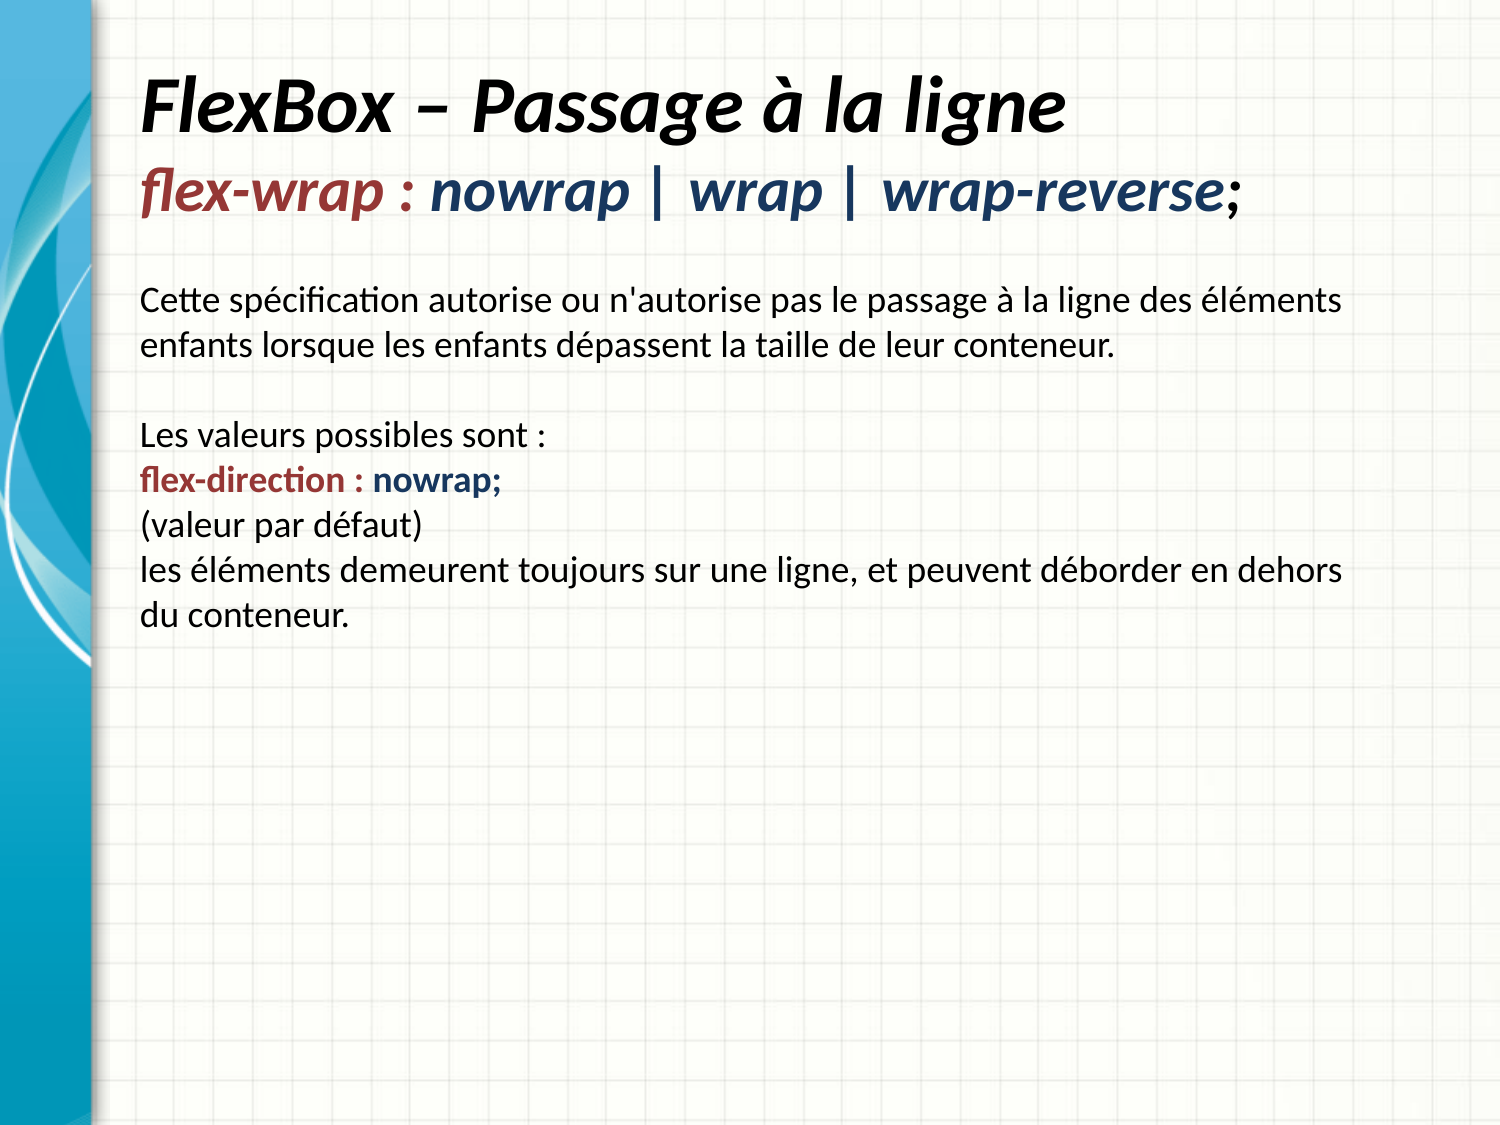

# FlexBox – Passage à la ligne flex-wrap : nowrap | wrap | wrap-reverse;
Cette spécification autorise ou n'autorise pas le passage à la ligne des éléments enfants lorsque les enfants dépassent la taille de leur conteneur.

Les valeurs possibles sont :
flex-direction : nowrap;
(valeur par défaut)
les éléments demeurent toujours sur une ligne, et peuvent déborder en dehors du conteneur.